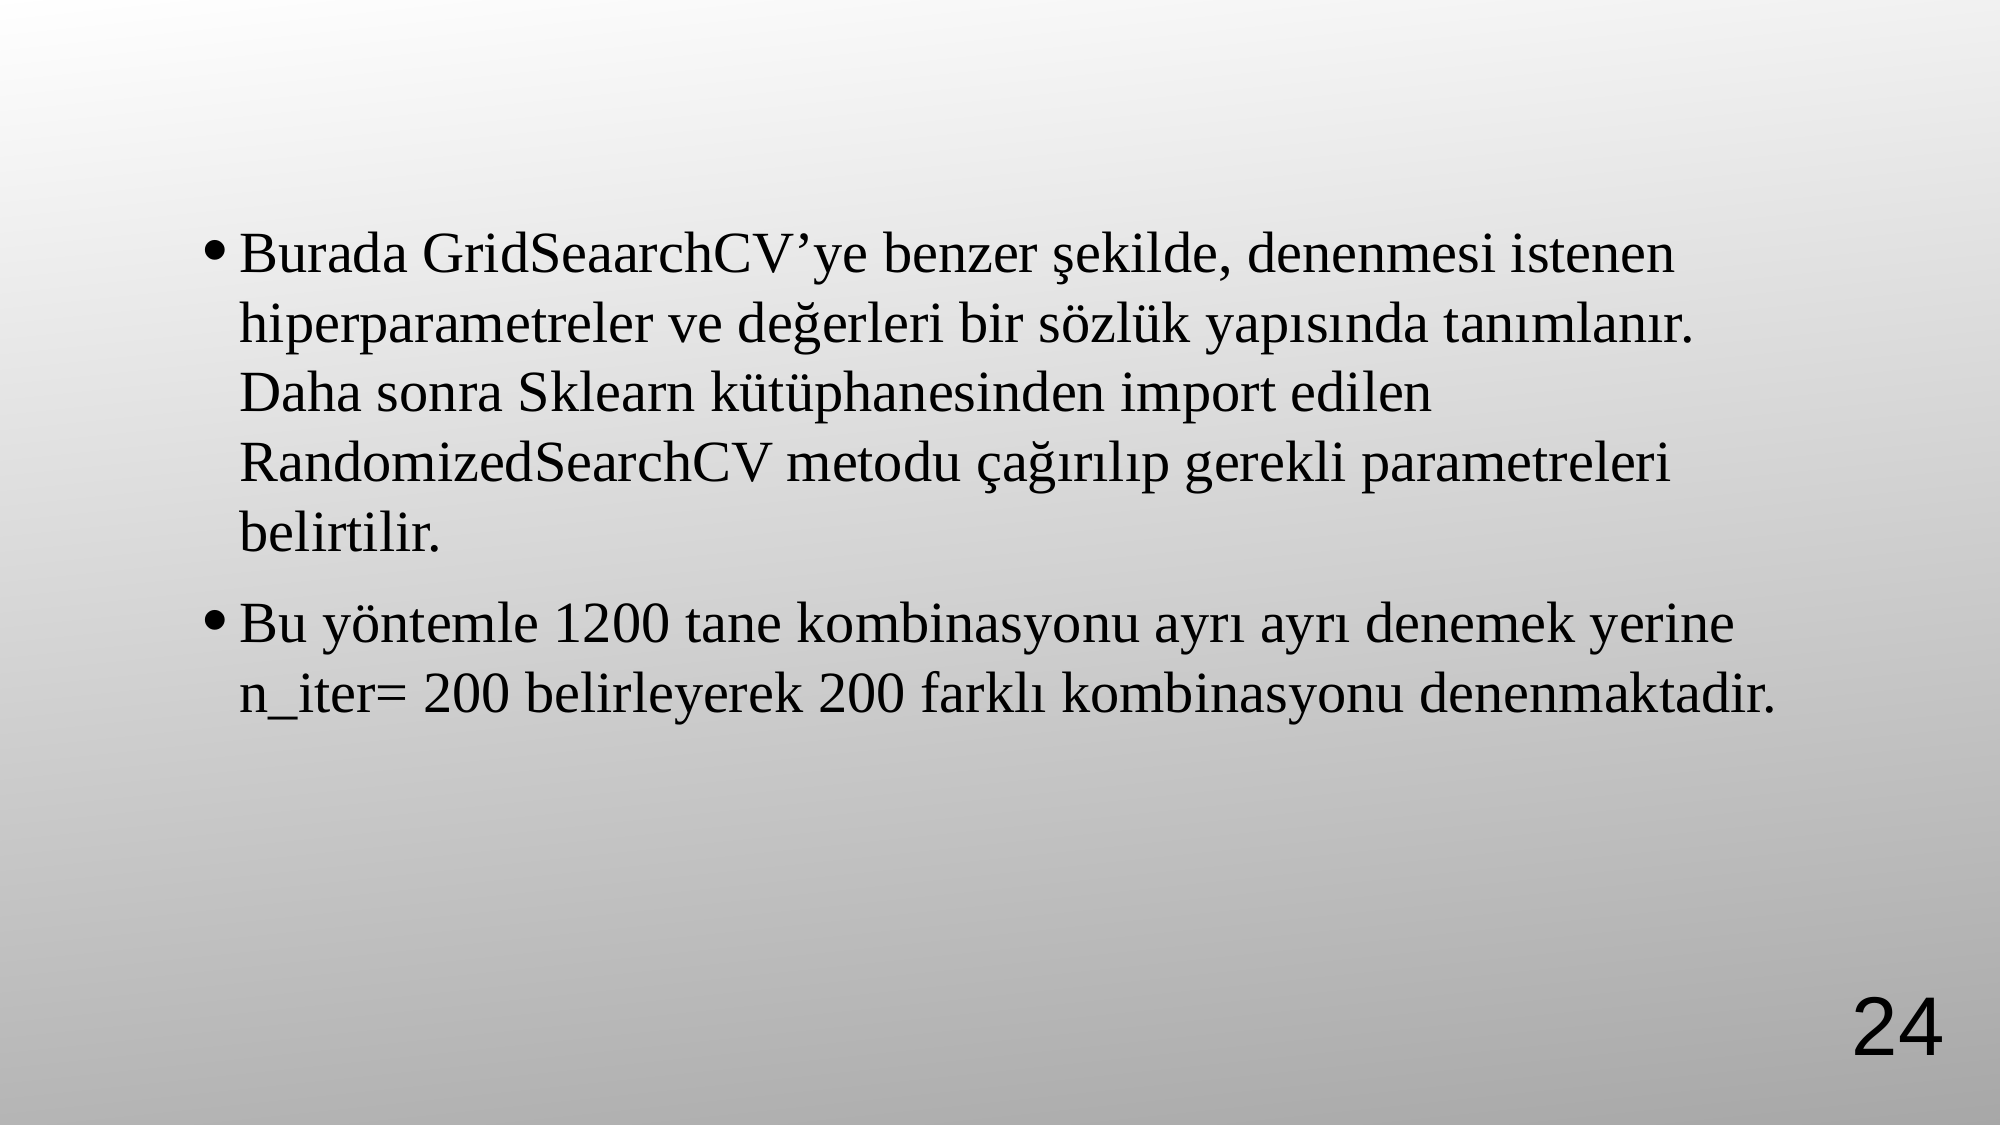

Burada GridSeaarchCV’ye benzer şekilde, denenmesi istenen hiperparametreler ve değerleri bir sözlük yapısında tanımlanır. Daha sonra Sklearn kütüphanesinden import edilen RandomizedSearchCV metodu çağırılıp gerekli parametreleri belirtilir.
Bu yöntemle 1200 tane kombinasyonu ayrı ayrı denemek yerine n_iter= 200 belirleyerek 200 farklı kombinasyonu denenmaktadir.
24